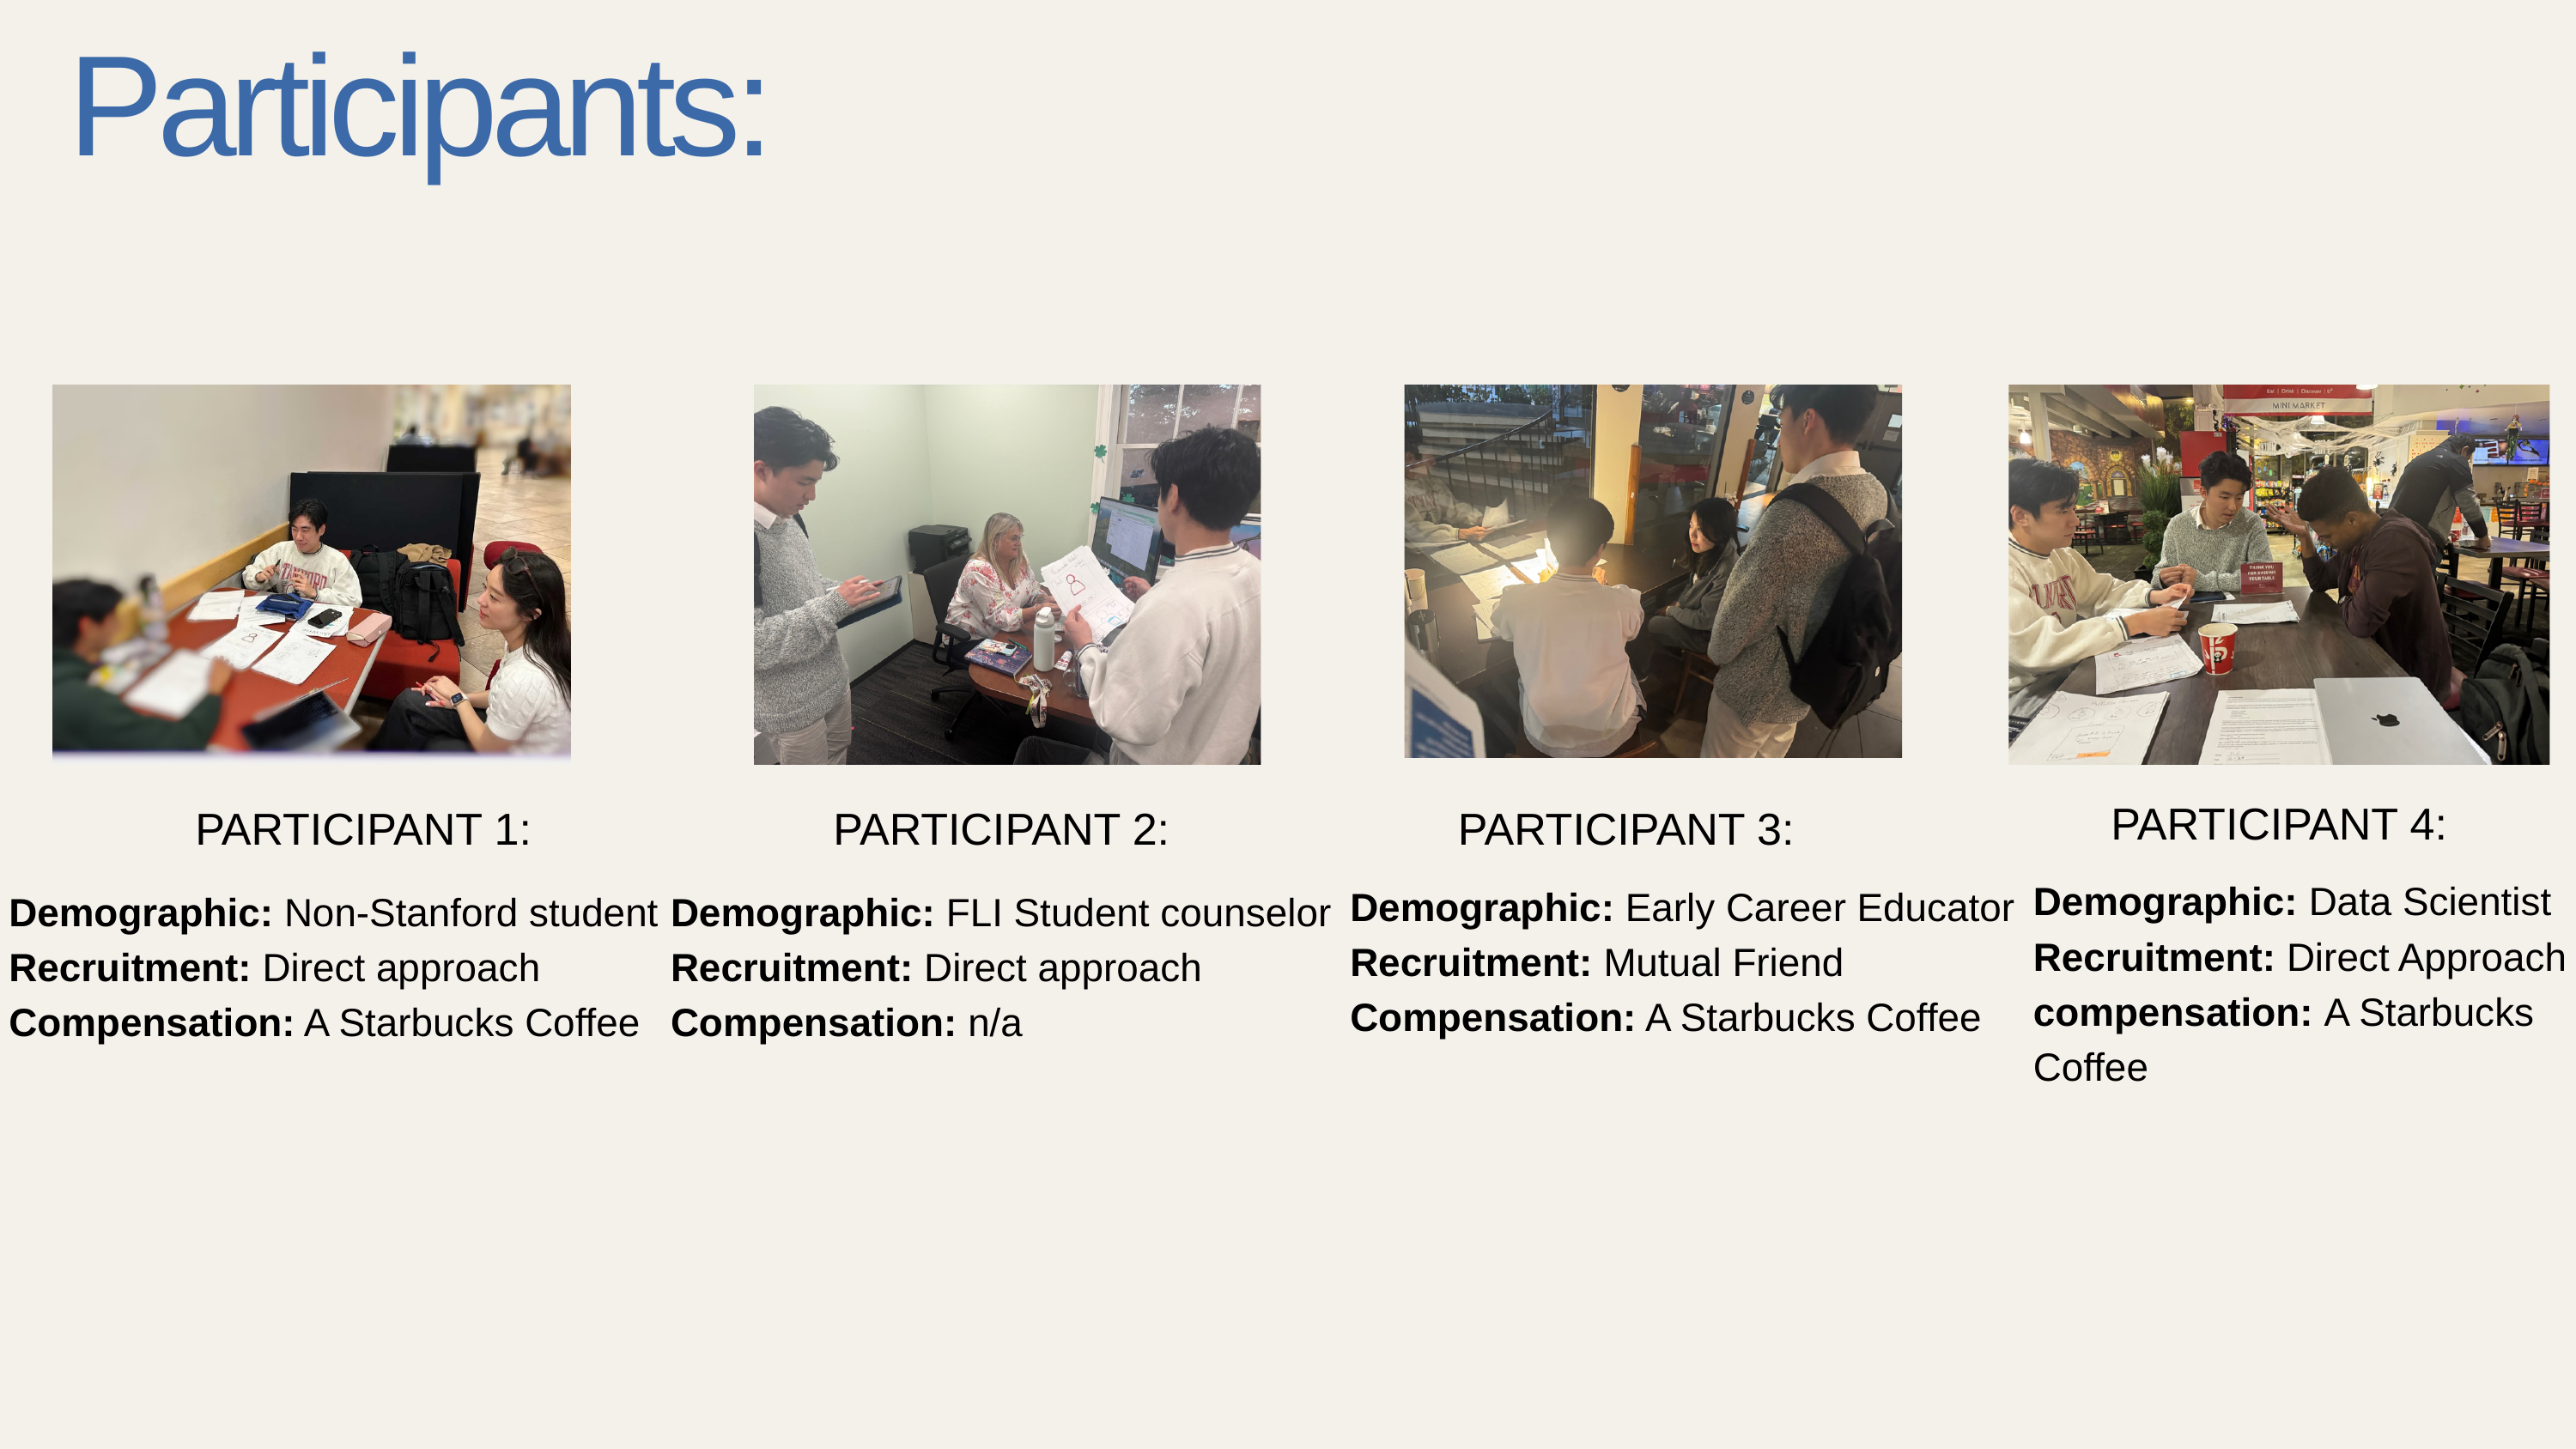

Participants:

PARTICIPANT 4:
PARTICIPANT 1:
PARTICIPANT 2:
PARTICIPANT 3:
Demographic: Data Scientist
Recruitment: Direct Approach
compensation: A Starbucks Coffee

Demographic: Early Career Educator
Recruitment: Mutual Friend
Compensation: A Starbucks Coffee

Demographic: Non-Stanford student
Recruitment: Direct approach
Compensation: A Starbucks Coffee

Demographic: FLI Student counselor
Recruitment: Direct approach
Compensation: n/a